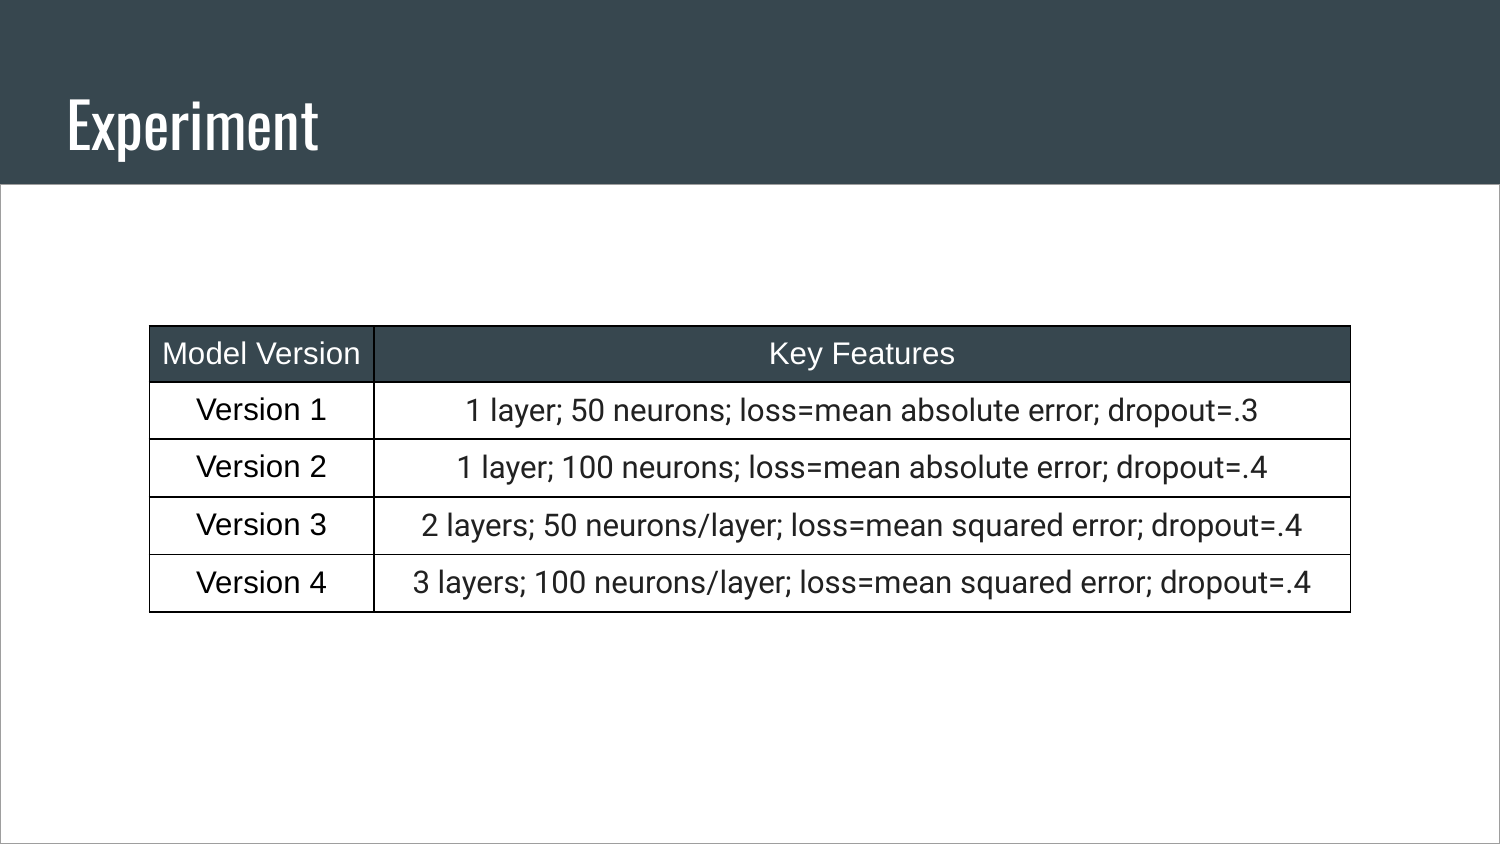

# Experiment
| Model Version | Key Features |
| --- | --- |
| Version 1 | 1 layer; 50 neurons; loss=mean absolute error; dropout=.3 |
| Version 2 | 1 layer; 100 neurons; loss=mean absolute error; dropout=.4 |
| Version 3 | 2 layers; 50 neurons/layer; loss=mean squared error; dropout=.4 |
| Version 4 | 3 layers; 100 neurons/layer; loss=mean squared error; dropout=.4 |